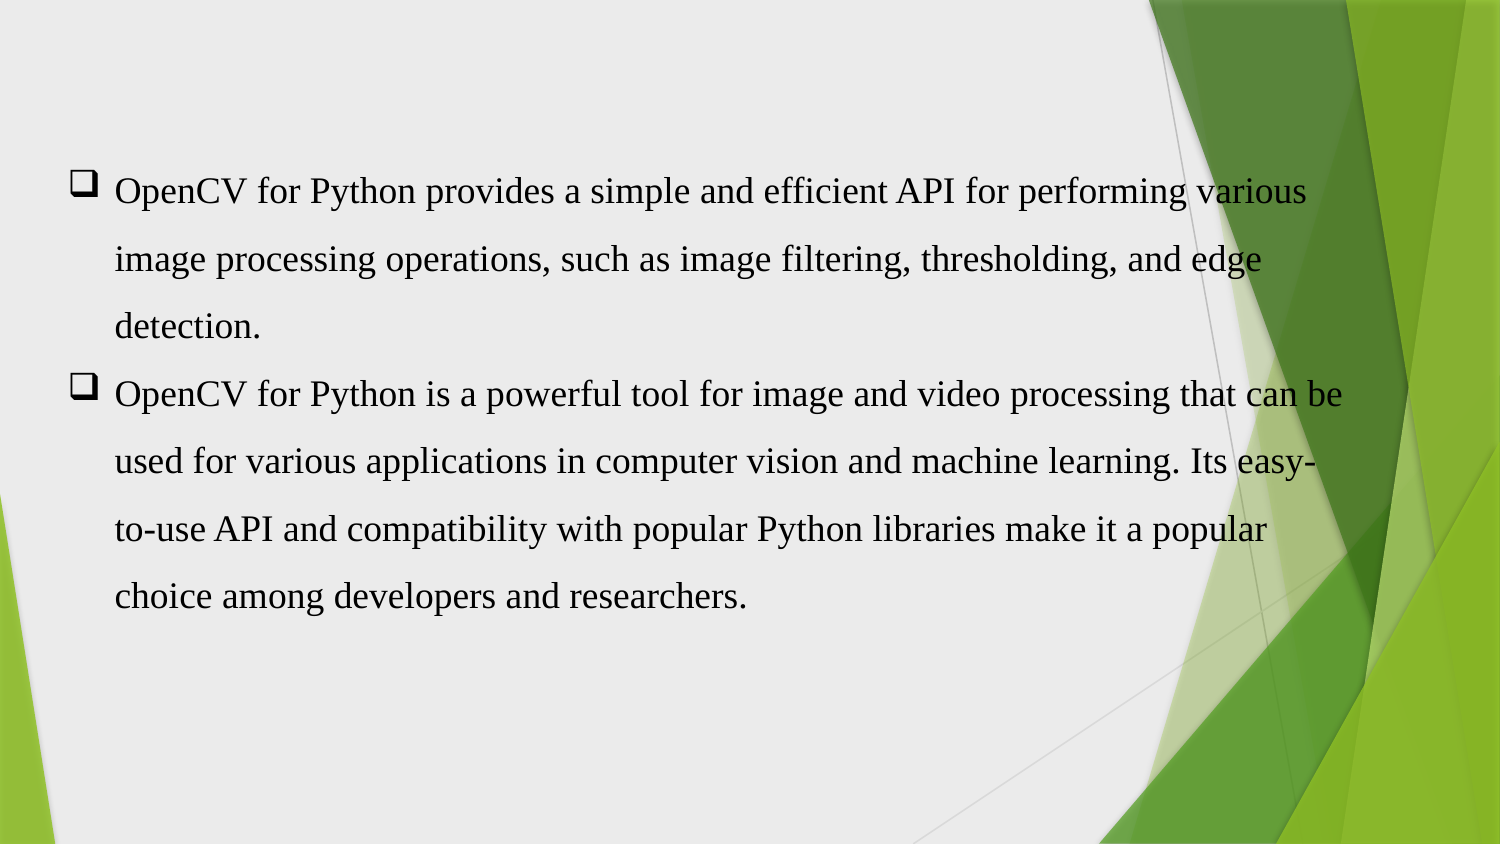

OpenCV for Python provides a simple and efficient API for performing various image processing operations, such as image filtering, thresholding, and edge detection.
OpenCV for Python is a powerful tool for image and video processing that can be used for various applications in computer vision and machine learning. Its easy-to-use API and compatibility with popular Python libraries make it a popular choice among developers and researchers.